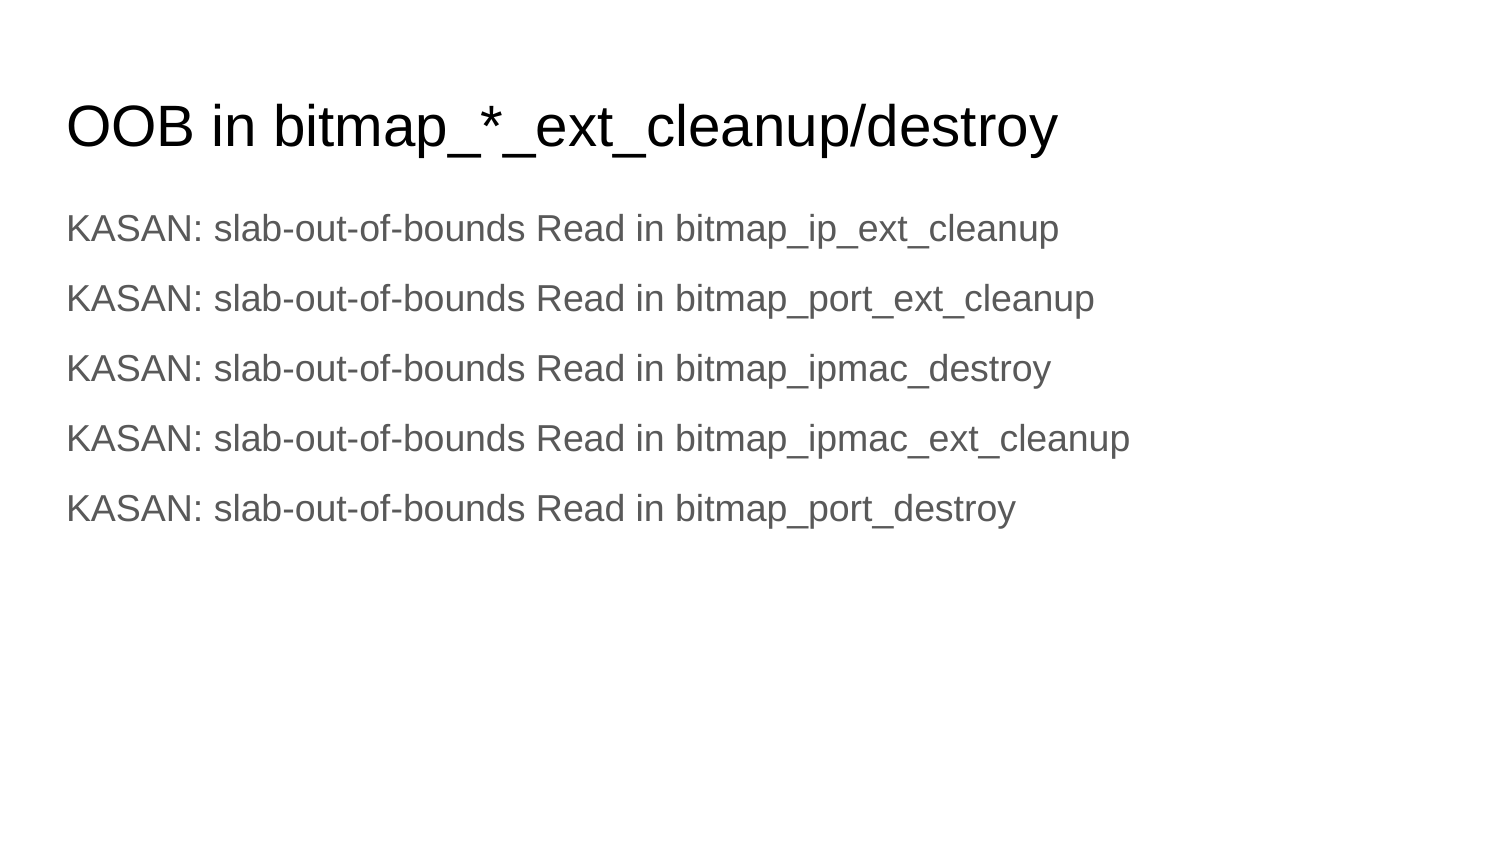

# OOB in bitmap_*_ext_cleanup/destroy
KASAN: slab-out-of-bounds Read in bitmap_ip_ext_cleanup
KASAN: slab-out-of-bounds Read in bitmap_port_ext_cleanup
KASAN: slab-out-of-bounds Read in bitmap_ipmac_destroy
KASAN: slab-out-of-bounds Read in bitmap_ipmac_ext_cleanup
KASAN: slab-out-of-bounds Read in bitmap_port_destroy